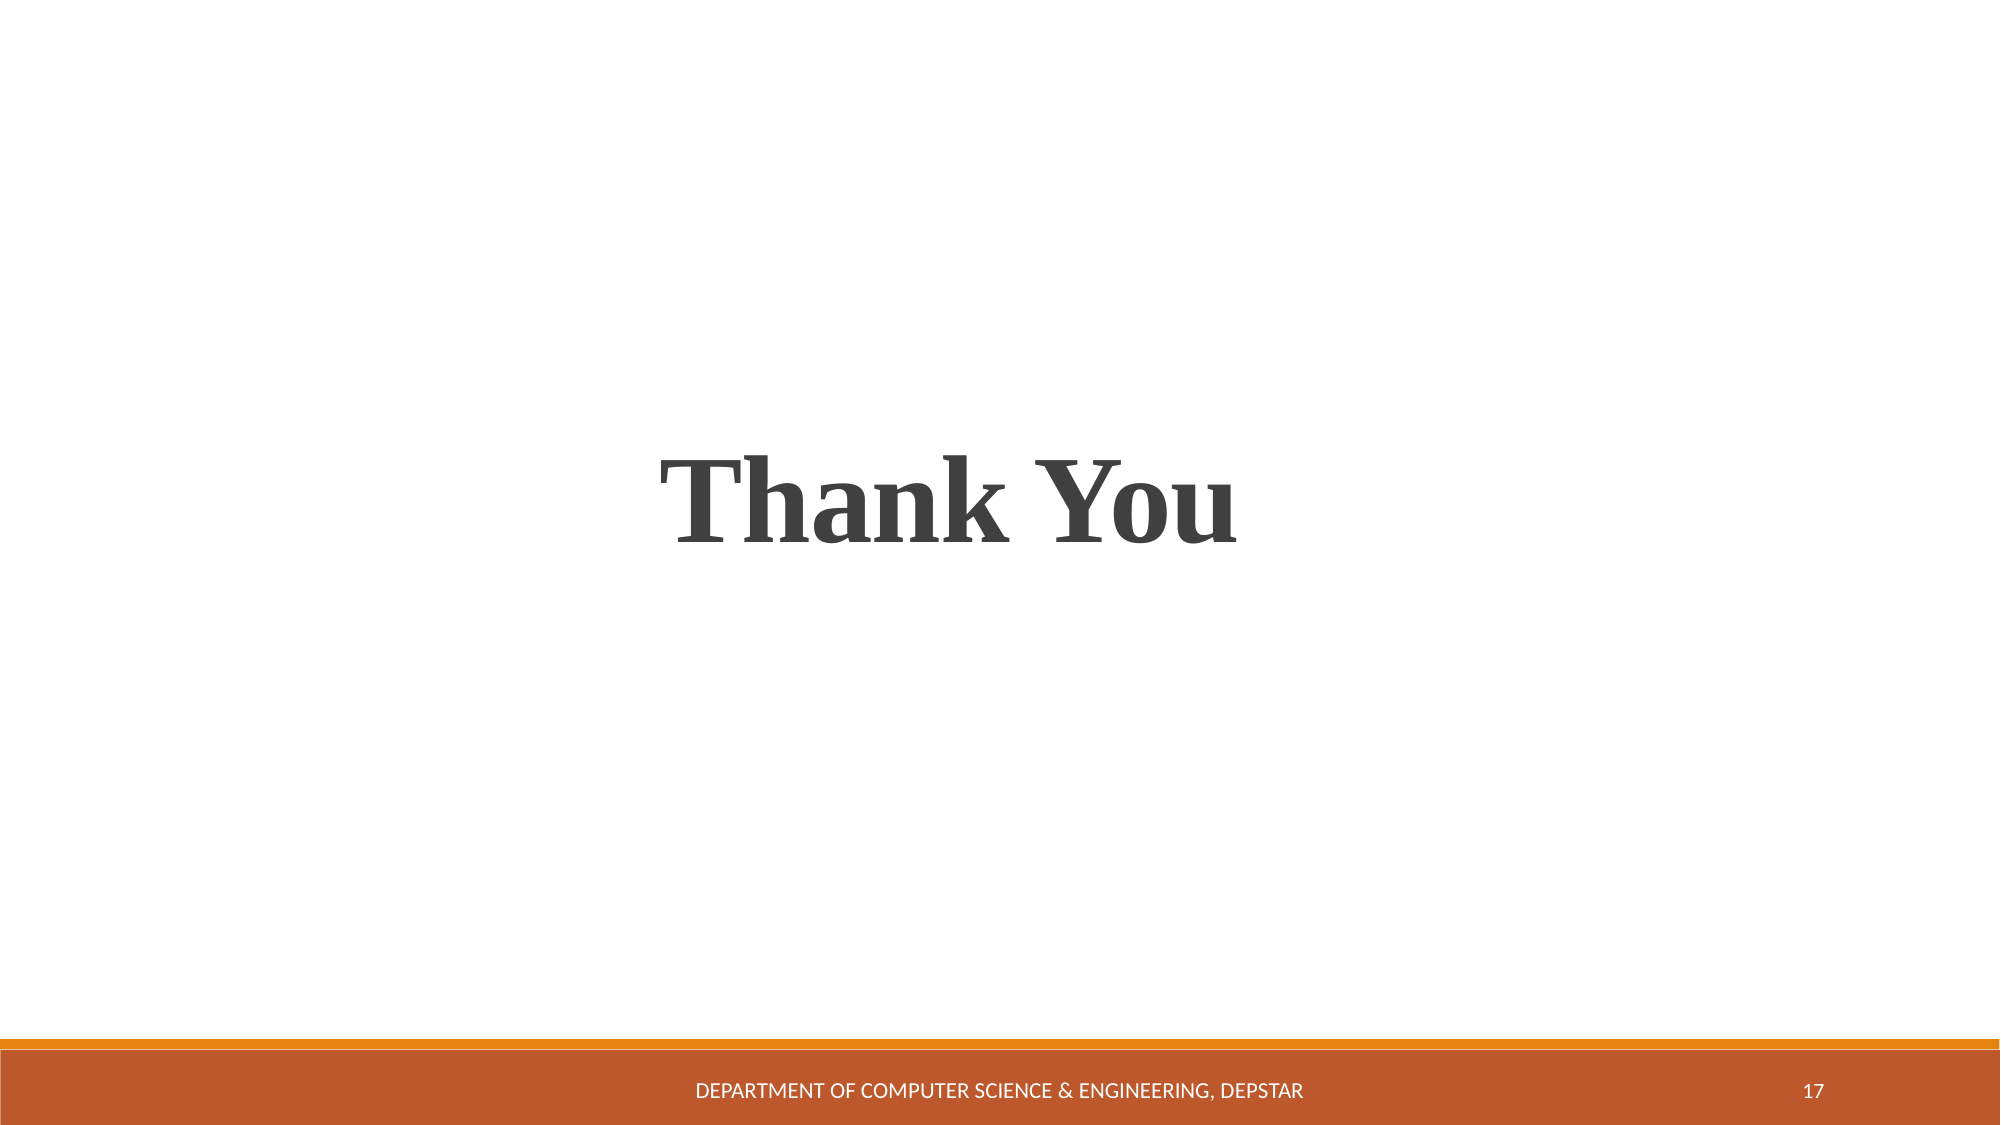

Thank You
Department of Computer Science & Engineering, DEPSTAR
17